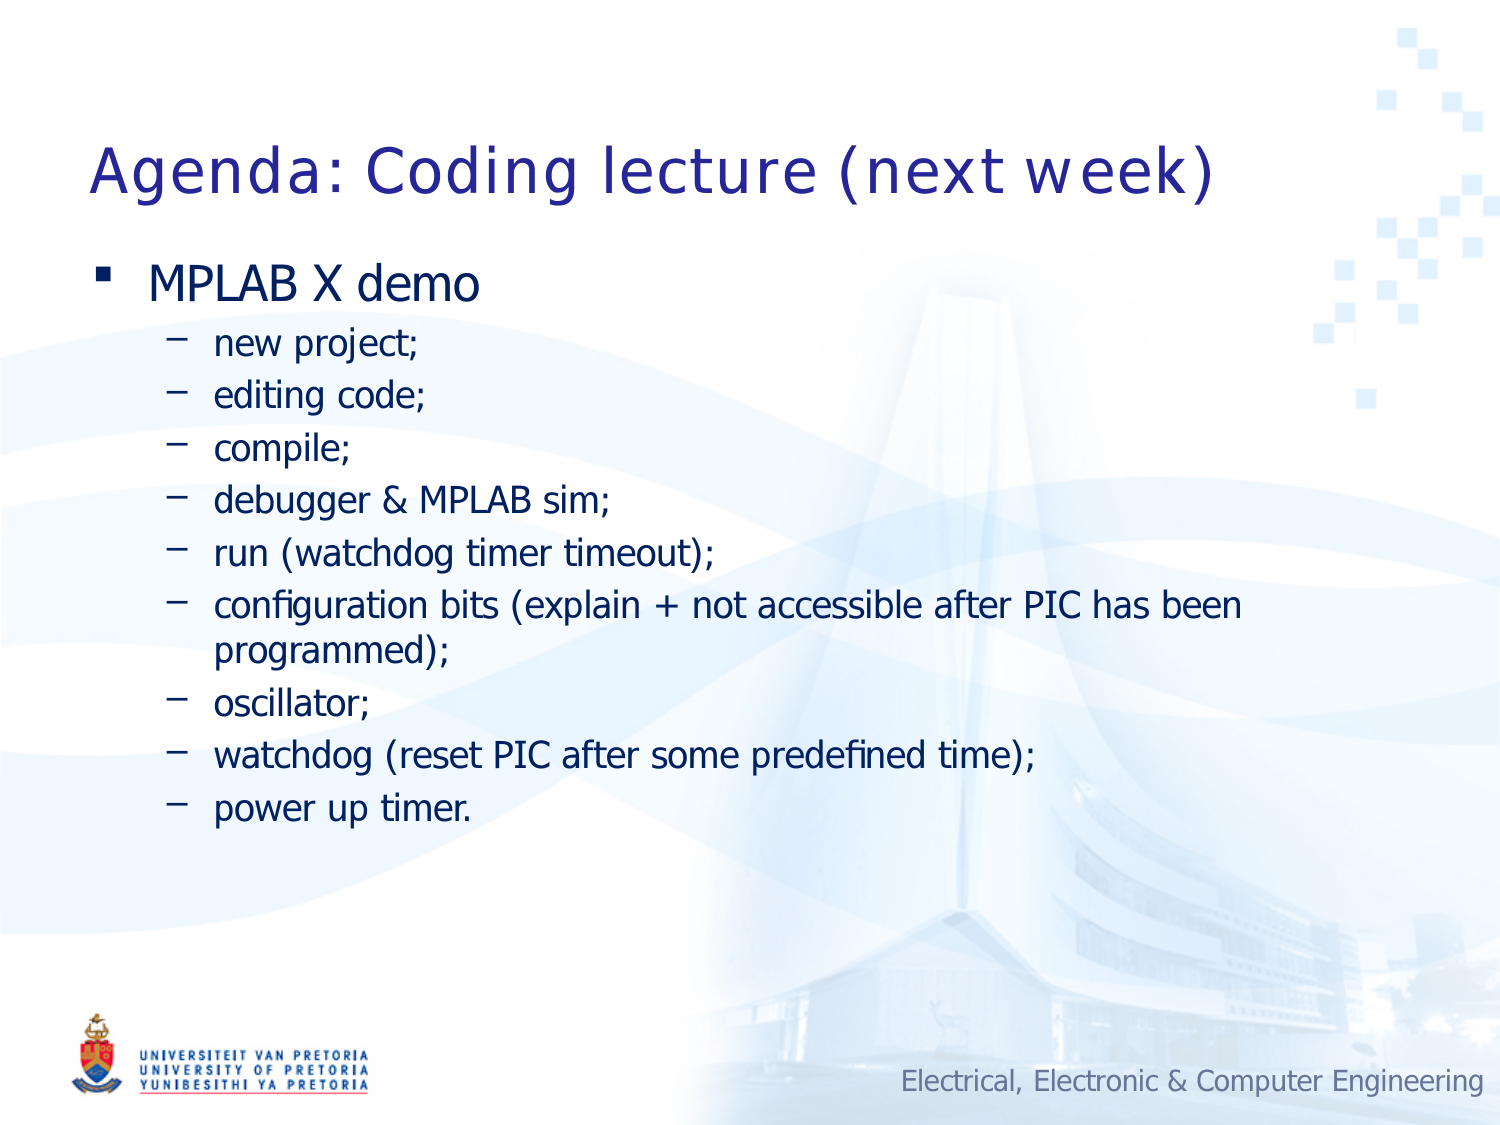

# Agenda: Coding lecture (next week)
MPLAB X demo
new project;
editing code;
compile;
debugger & MPLAB sim;
run (watchdog timer timeout);
configuration bits (explain + not accessible after PIC has been programmed);
oscillator;
watchdog (reset PIC after some predefined time);
power up timer.